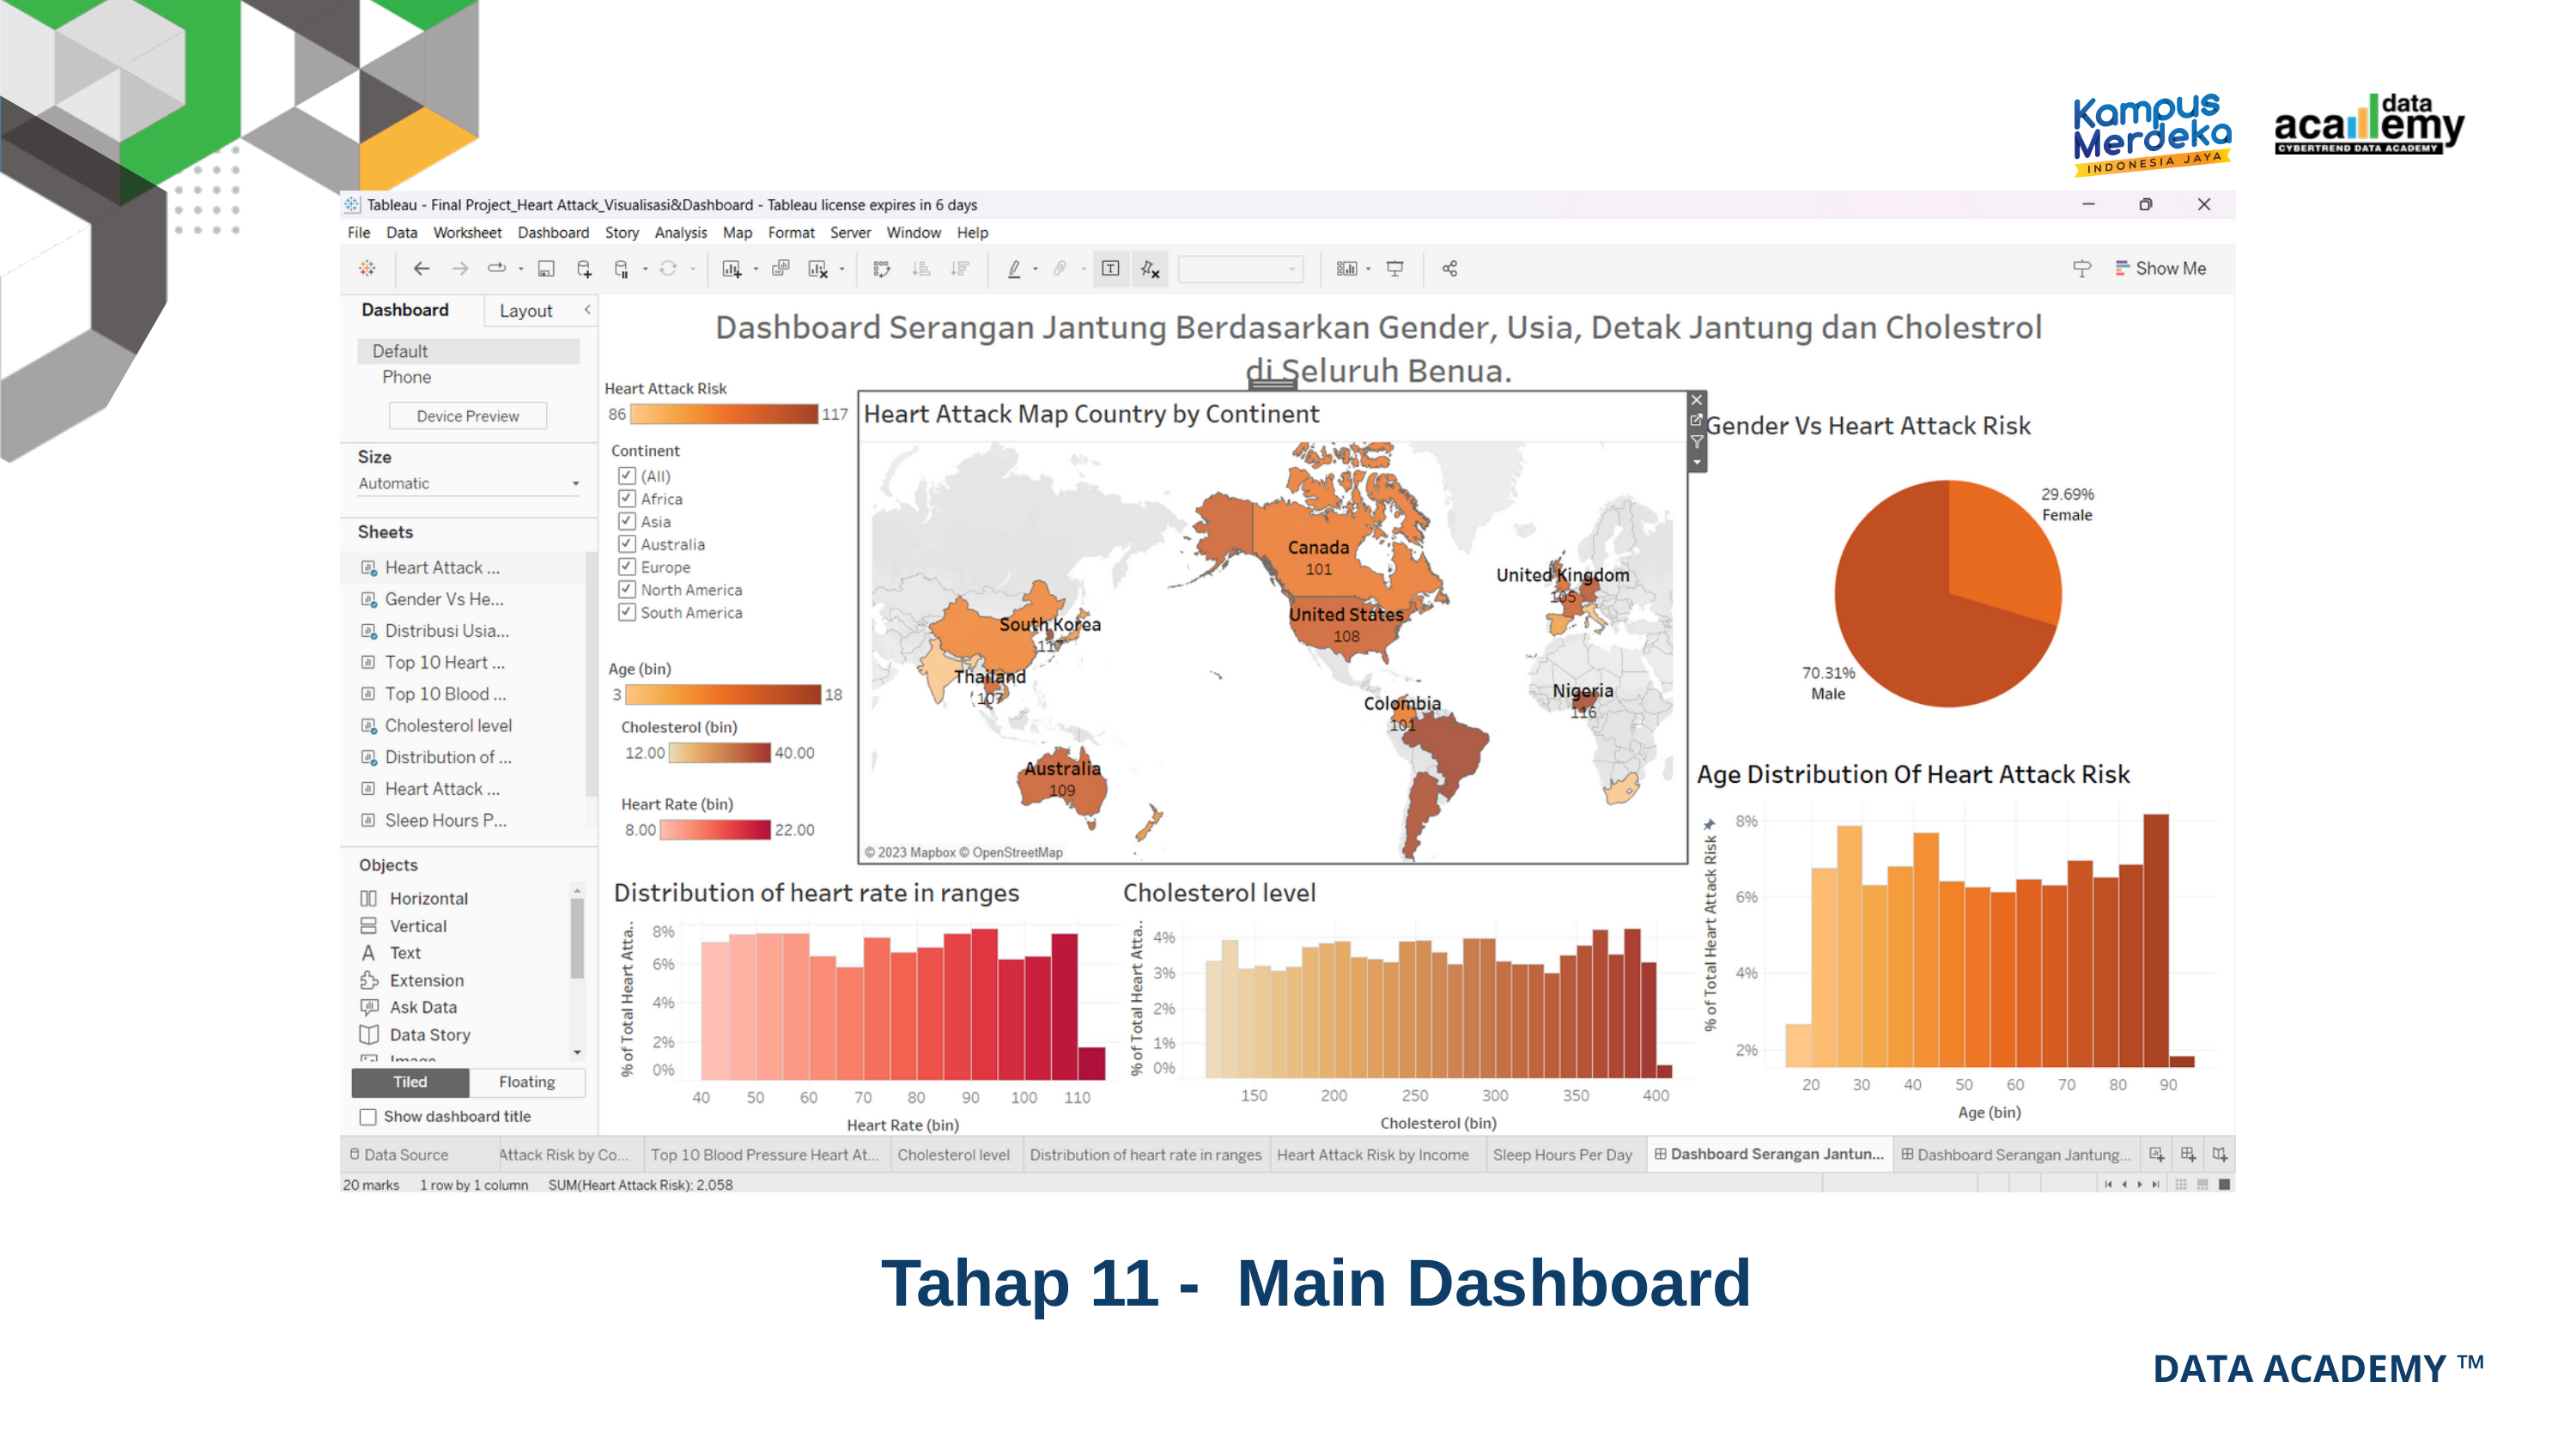

Tahap 11 -  Main Dashboard
DATA ACADEMY ™